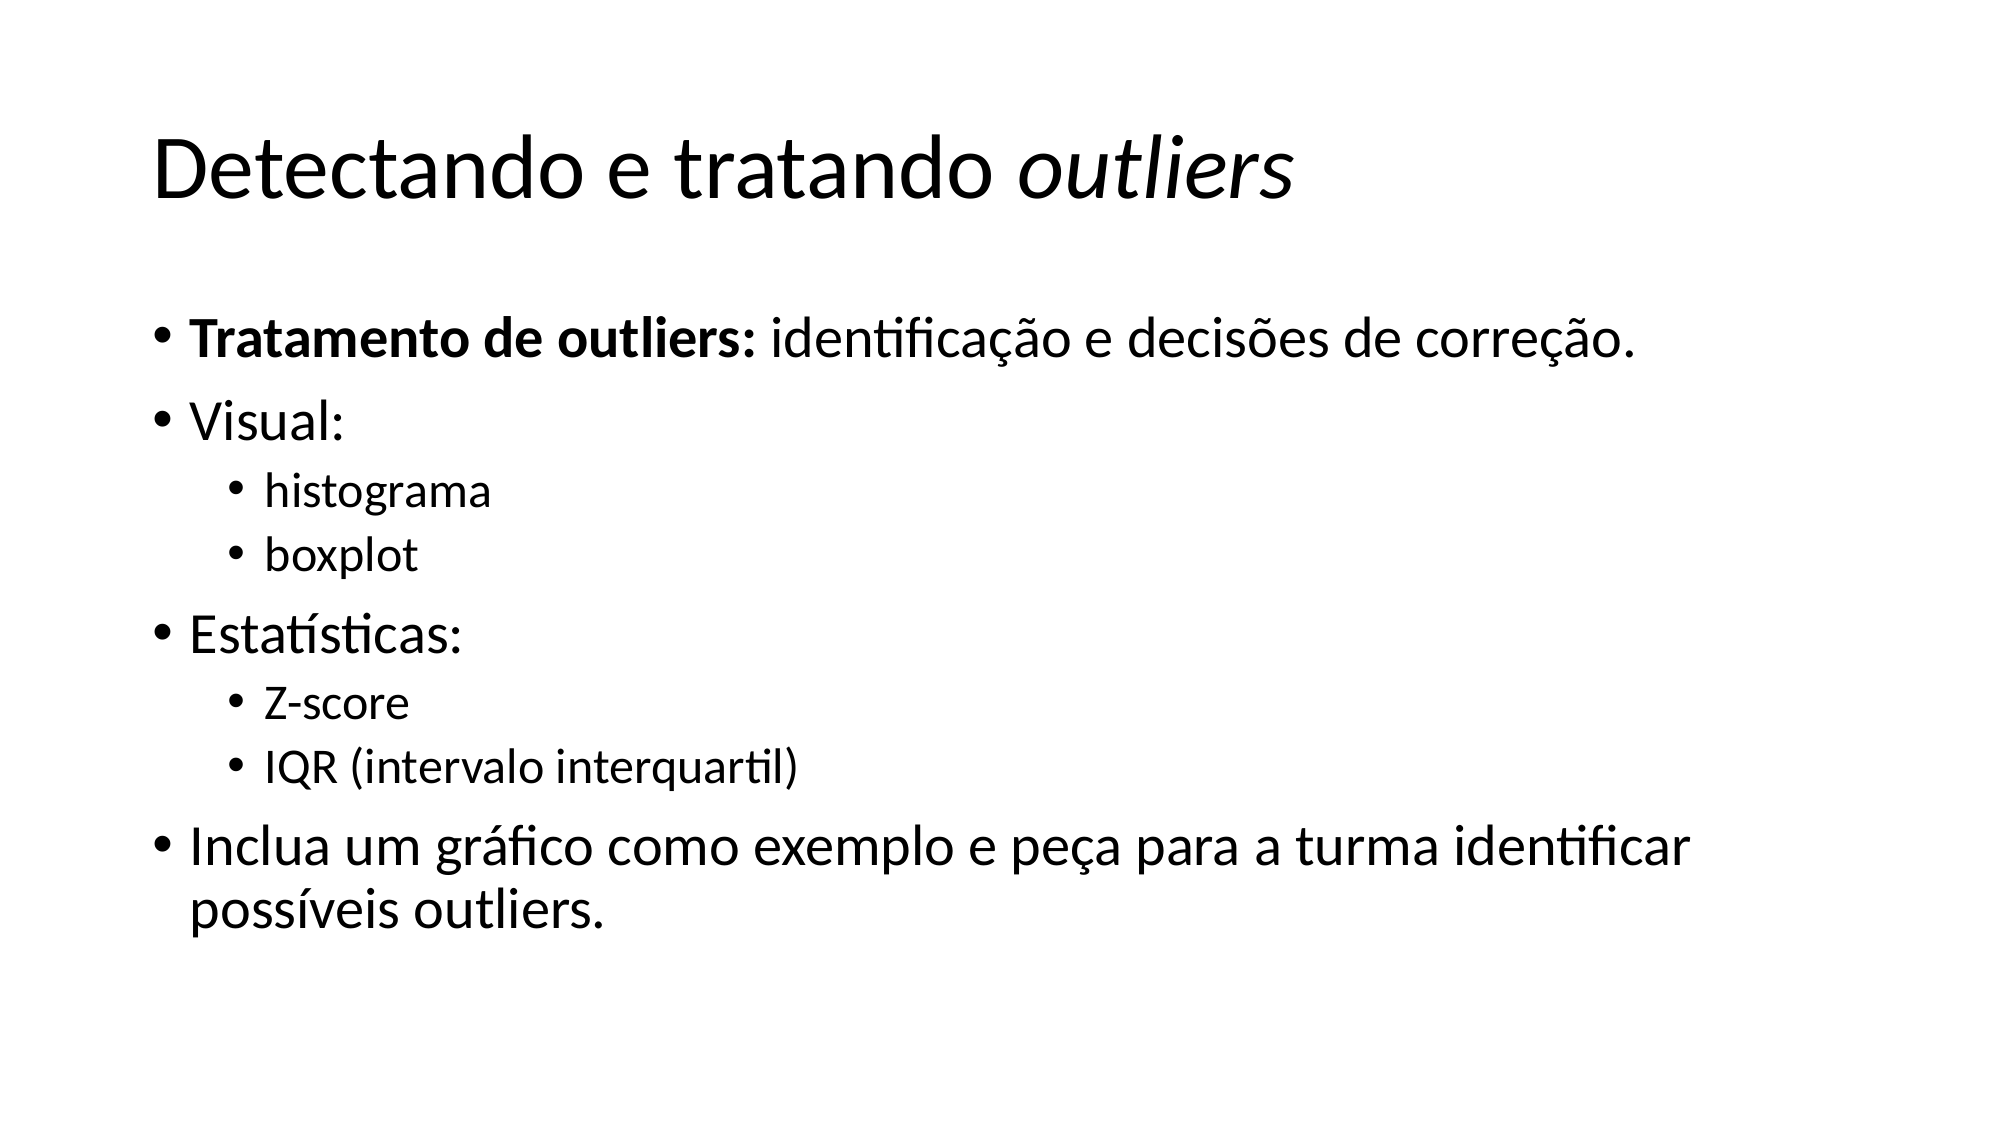

# Detectando e tratando outliers
Tratamento de outliers: identificação e decisões de correção.
Visual:
histograma
boxplot
Estatísticas:
Z-score
IQR (intervalo interquartil)
Inclua um gráfico como exemplo e peça para a turma identificar possíveis outliers.